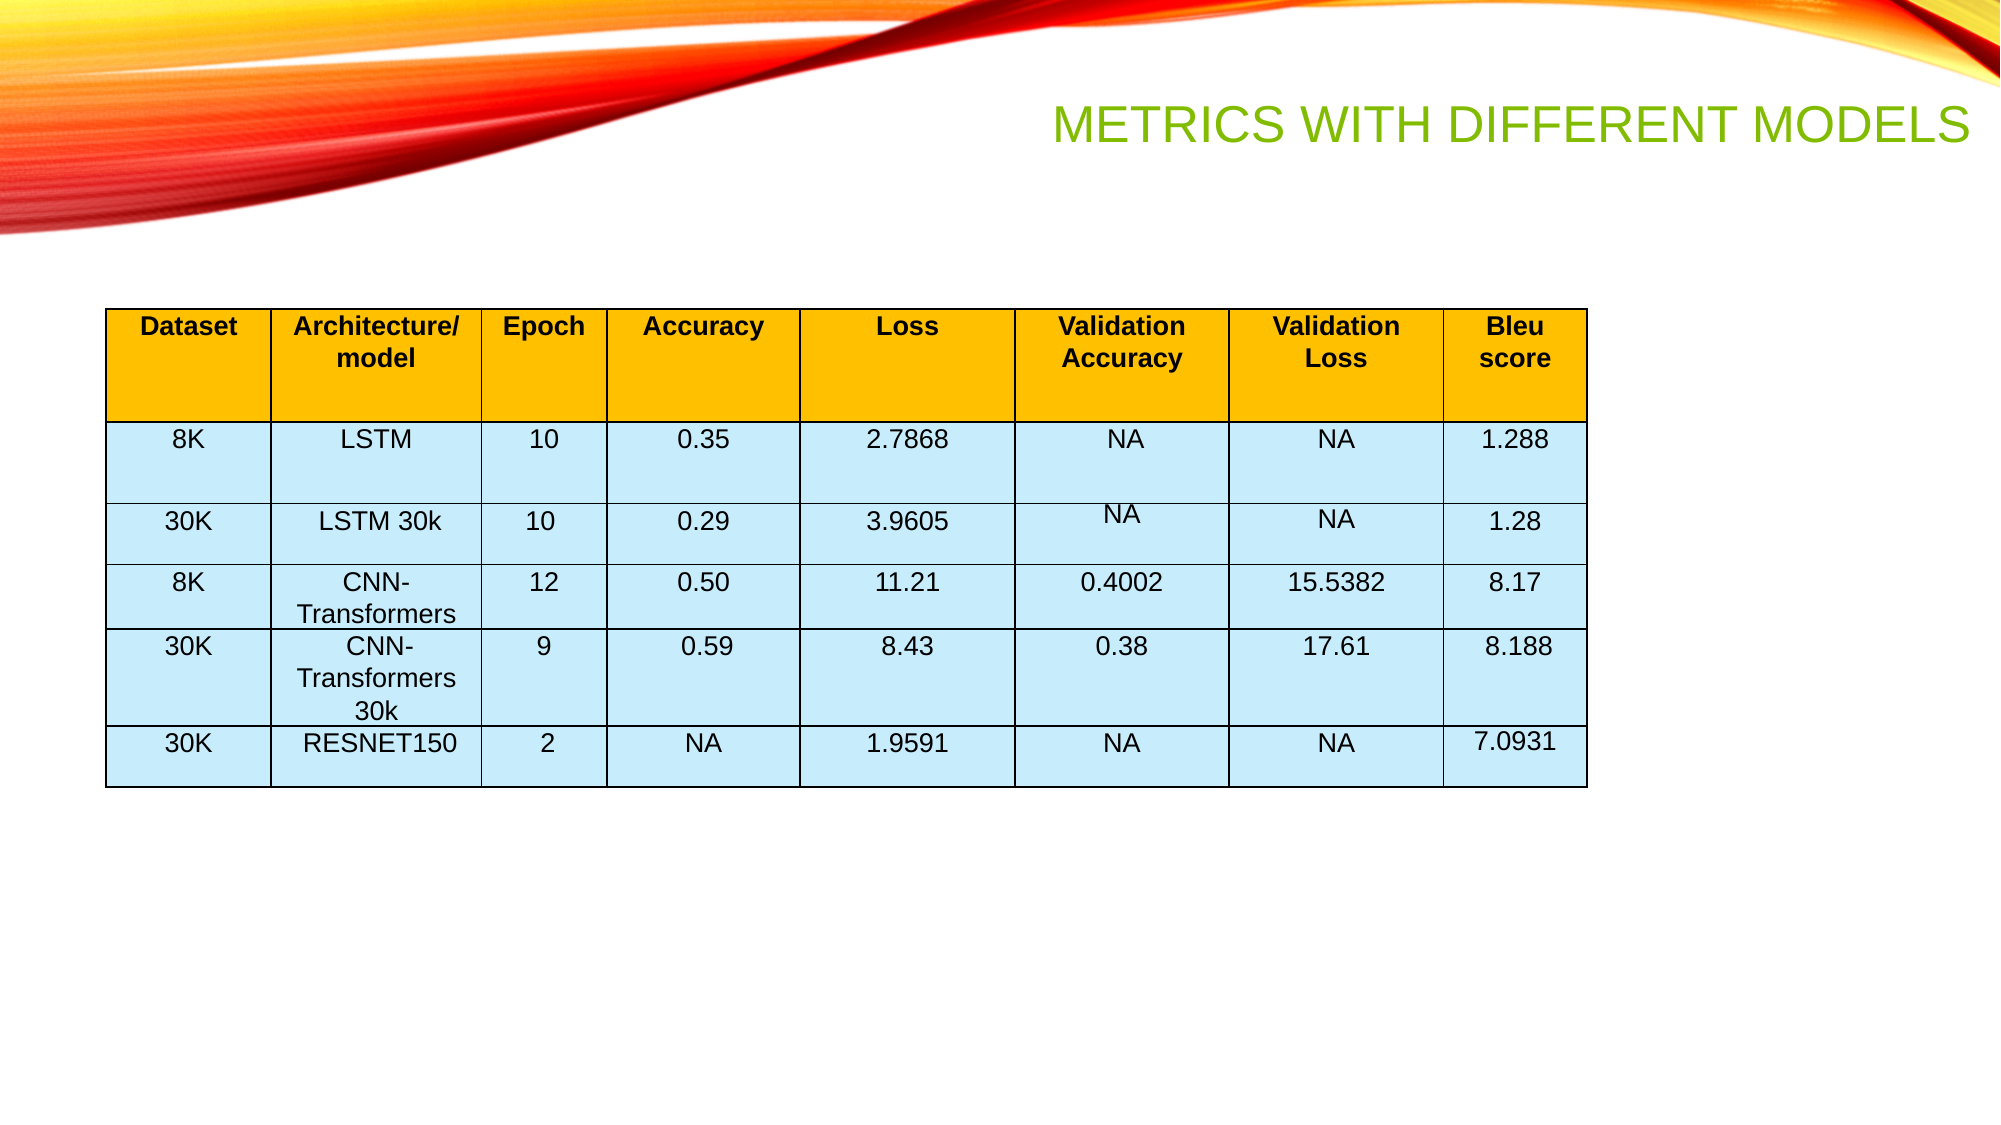

# Metrics with Different models
| Dataset | Architecture/model | Epoch | Accuracy | Loss | Validation Accuracy | Validation Loss | Bleu score |
| --- | --- | --- | --- | --- | --- | --- | --- |
| 8K | LSTM | 10 | 0.35 | 2.7868 | NA | NA | 1.288 |
| 30K | LSTM 30k | 10 | 0.29 | 3.9605 | NA | NA | 1.28 |
| 8K | CNN-Transformers | 12 | 0.50 | 11.21 | 0.4002 | 15.5382 | 8.17 |
| 30K | CNN-Transformers 30k | 9 | 0.59 | 8.43 | 0.38 | 17.61 | 8.188 |
| 30K | RESNET150 | 2 | NA | 1.9591 | NA | NA | 7.0931 |